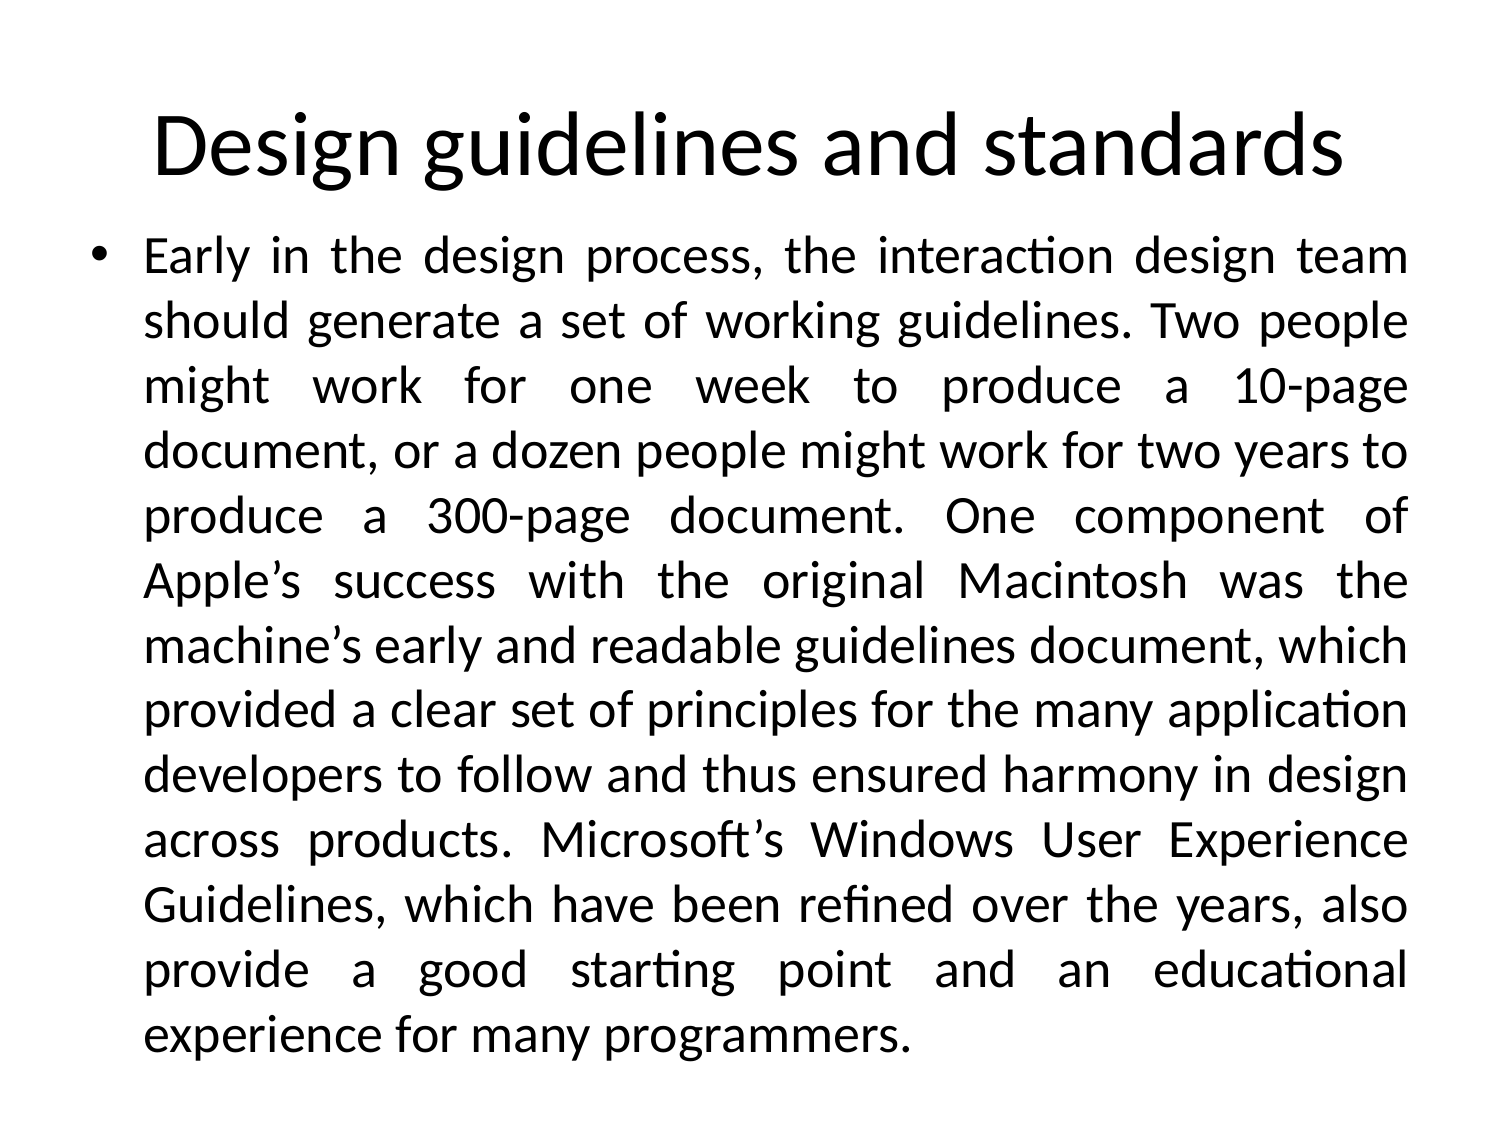

# Design guidelines and standards
Early in the design process, the interaction design team should generate a set of working guidelines. Two people might work for one week to produce a 10-page document, or a dozen people might work for two years to produce a 300-page document. One component of Apple’s success with the original Macintosh was the machine’s early and readable guidelines document, which provided a clear set of principles for the many application developers to follow and thus ensured harmony in design across products. Microsoft’s Windows User Experience Guidelines, which have been refined over the years, also provide a good starting point and an educational experience for many programmers.